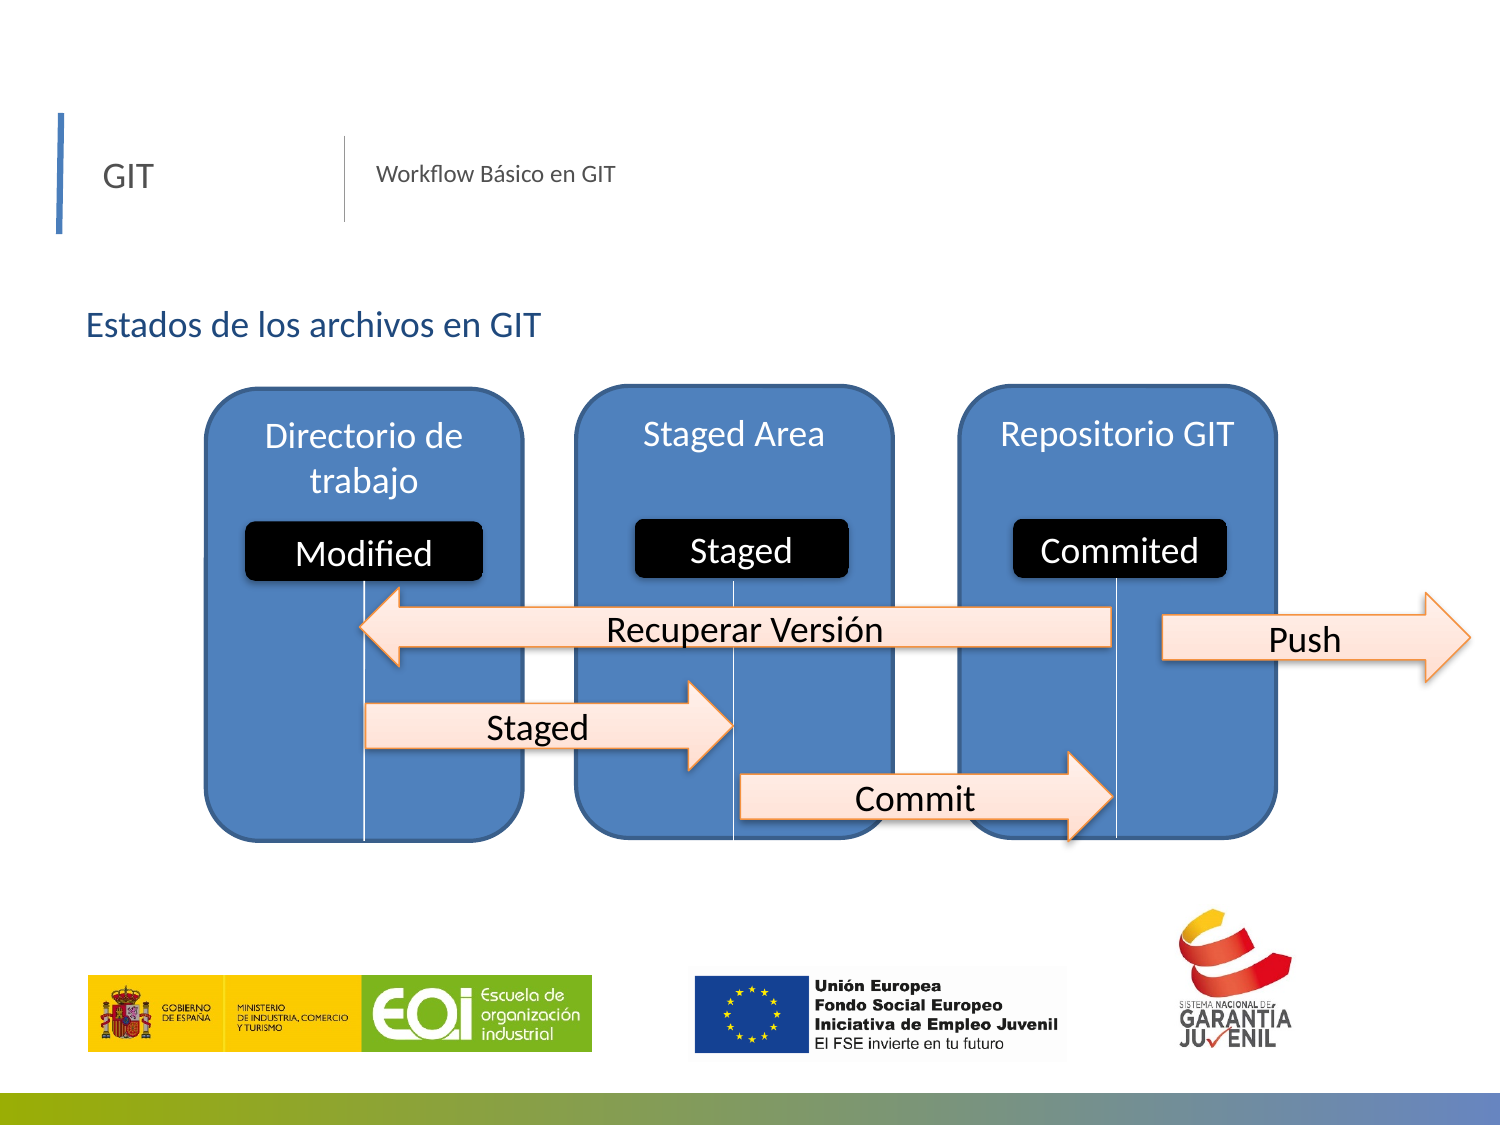

GIT
Workflow Básico en GIT
Estados de los archivos en GIT
Repositorio GIT

Staged Area

Directorio de trabajo

Commited
Staged
Modified
Recuperar Versión
Push
Staged
Commit